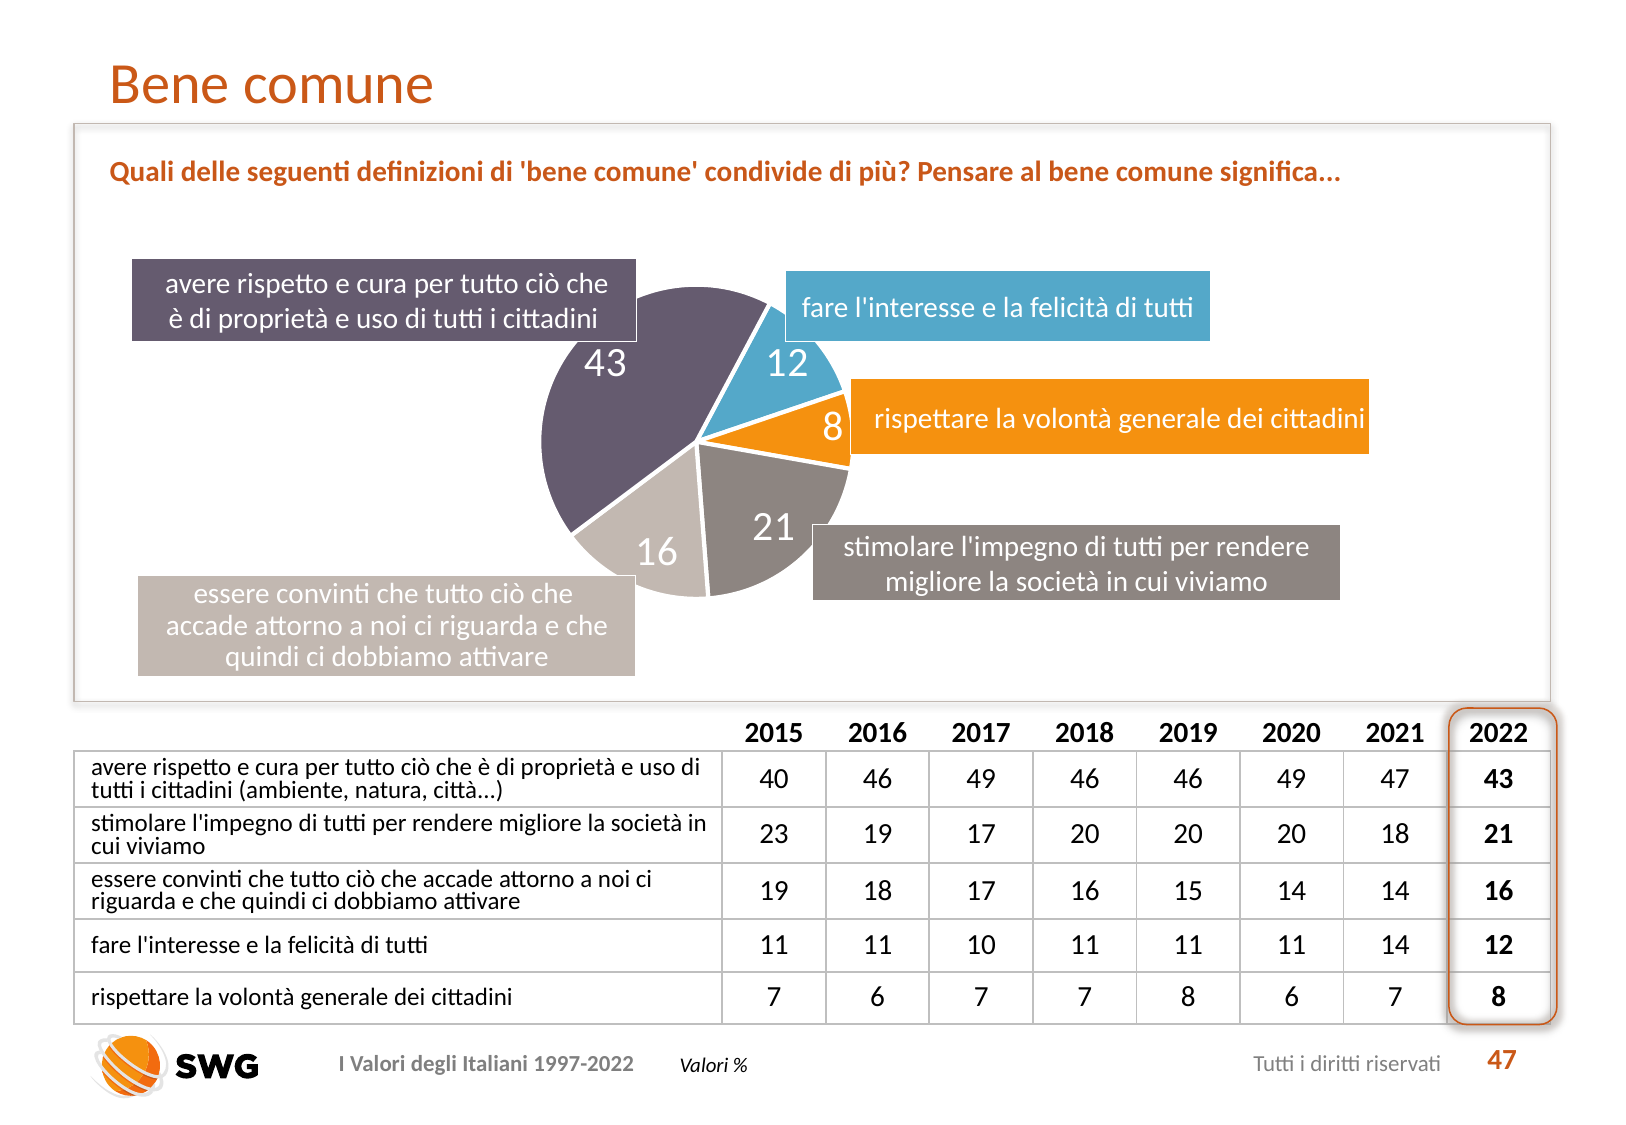

# Bene comune

Quali delle seguenti definizioni di 'bene comune' condivide di più? Pensare al bene comune significa...

### Chart

| Category | Colonna2 |
|---|---|
| fare l'interesse e la felicita' di tutti | 12.0 |
| rispettare la volonta' generale dei cittadini | 8.0 |
| stimolare l'impegno di tutti per rendere migliore la societa' in cui viviamo | 21.0 |
| essere convinti che tutto cio' che accade attorno a noi ci riguarda e che quindi ci dobbiamo attivare | 16.0 |
| avere rispetto e cura per tutto cio' che e' di proprieta' e uso di tutti i cittadini (ambiente, natura, citta'...) | 43.0 |
  avere rispetto e cura per tutto ciò che
è di proprietà e uso di tutti i cittadini
fare l'interesse e la felicità di tutti
   rispettare la volontà generale dei cittadini
stimolare l'impegno di tutti per rendere migliore la società in cui viviamo
essere convinti che tutto ciò che
accade attorno a noi ci riguarda e che quindi ci dobbiamo attivare

|  | 2015 | 2016 | 2017 | 2018 | 2019 | 2020 | 2021 | 2022 |
| --- | --- | --- | --- | --- | --- | --- | --- | --- |
| avere rispetto e cura per tutto ciò che è di proprietà e uso di tutti i cittadini (ambiente, natura, città...) | 40 | 46 | 49 | 46 | 46 | 49 | 47 | 43 |
| stimolare l'impegno di tutti per rendere migliore la società in cui viviamo | 23 | 19 | 17 | 20 | 20 | 20 | 18 | 21 |
| essere convinti che tutto ciò che accade attorno a noi ci riguarda e che quindi ci dobbiamo attivare | 19 | 18 | 17 | 16 | 15 | 14 | 14 | 16 |
| fare l'interesse e la felicità di tutti | 11 | 11 | 10 | 11 | 11 | 11 | 14 | 12 |
| rispettare la volontà generale dei cittadini | 7 | 6 | 7 | 7 | 8 | 6 | 7 | 8 |
47
Valori %